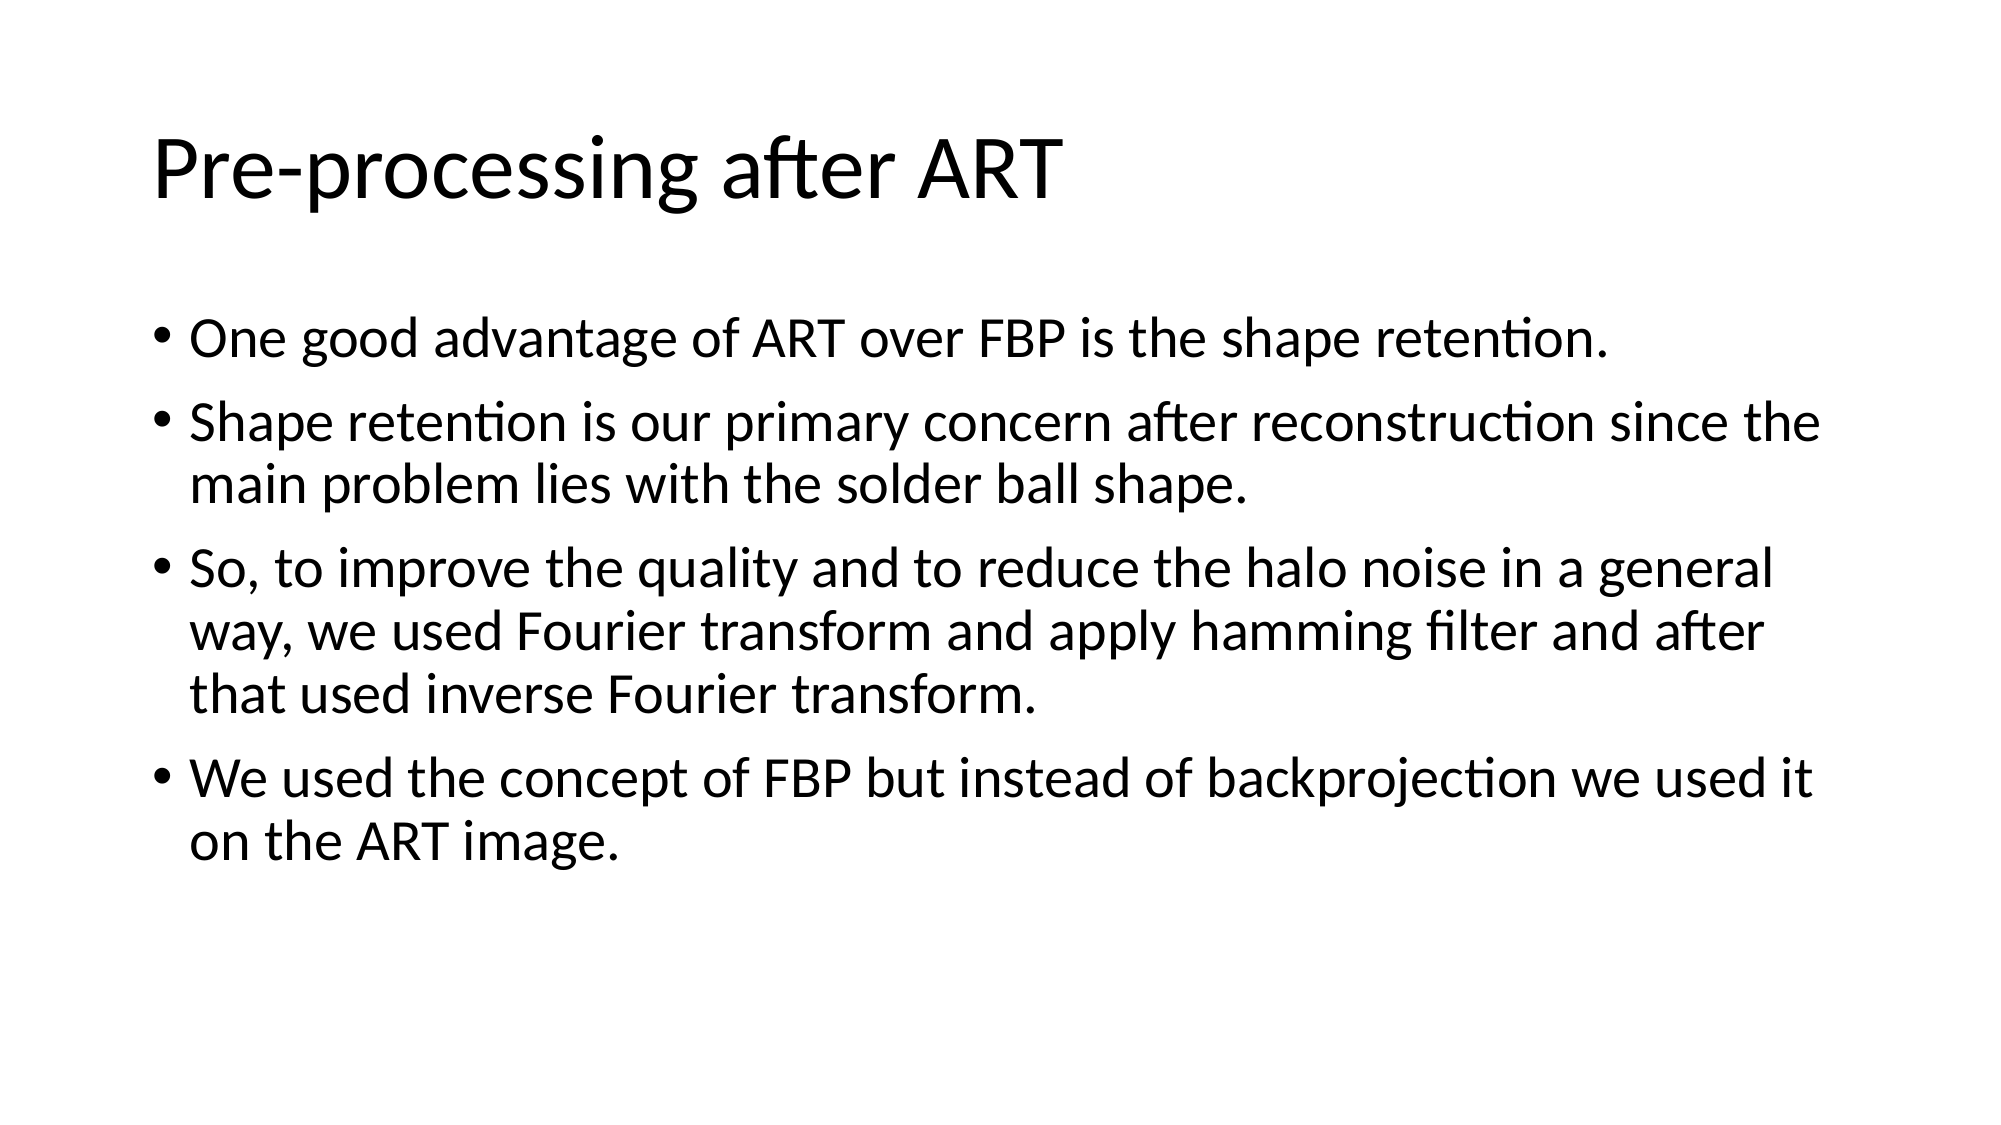

# Pre-processing after ART
One good advantage of ART over FBP is the shape retention.
Shape retention is our primary concern after reconstruction since the main problem lies with the solder ball shape.
So, to improve the quality and to reduce the halo noise in a general way, we used Fourier transform and apply hamming filter and after that used inverse Fourier transform.
We used the concept of FBP but instead of backprojection we used it on the ART image.